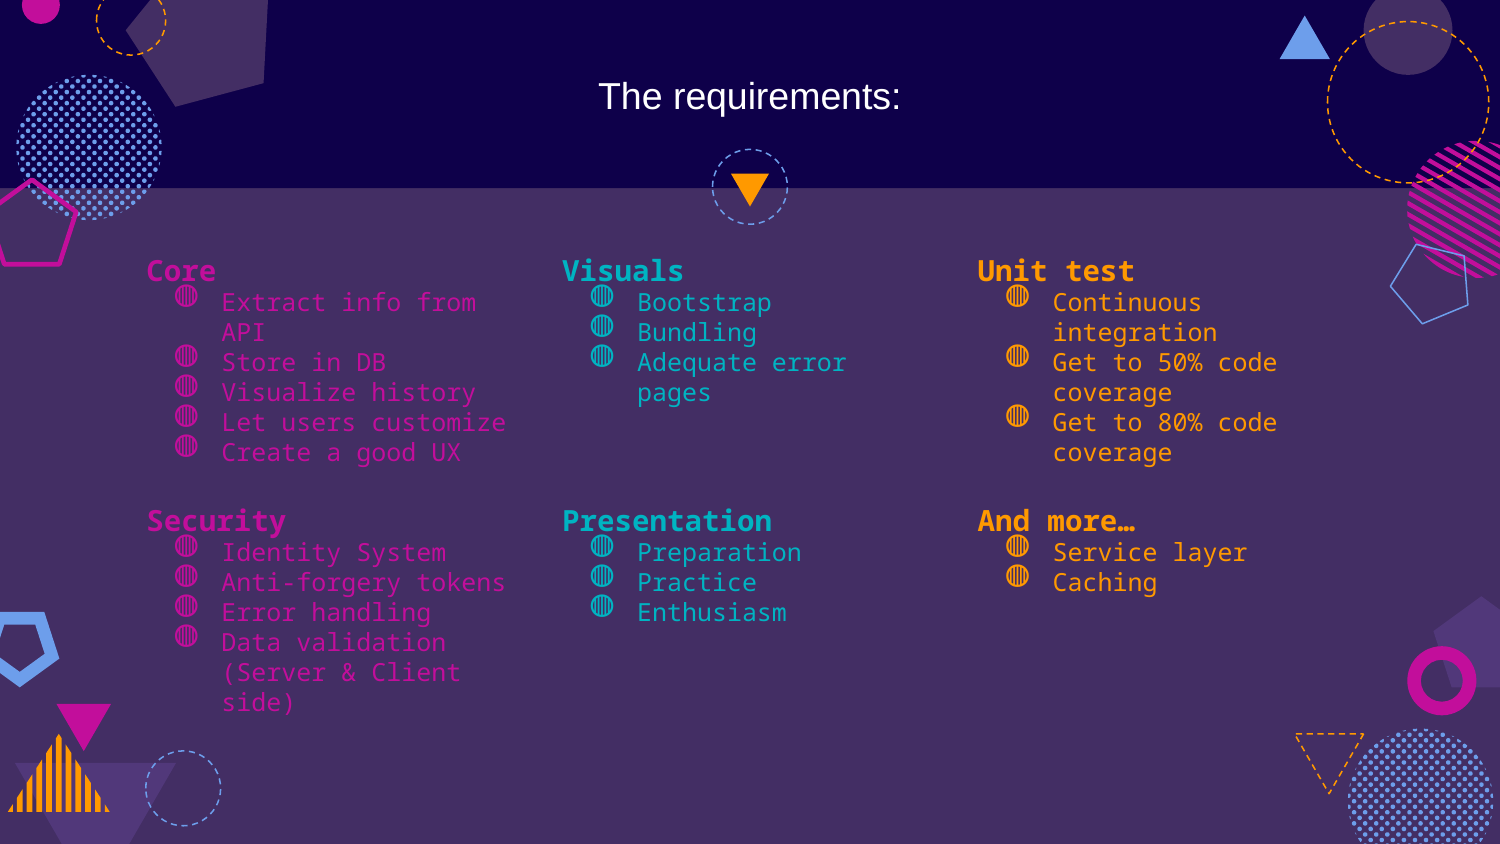

# The requirements:
Core
Extract info from API
Store in DB
Visualize history
Let users customize
Create a good UX
Visuals
Bootstrap
Bundling
Adequate error pages
Unit test
Continuous integration
Get to 50% code coverage
Get to 80% code coverage
Security
Identity System
Anti-forgery tokens
Error handling
Data validation (Server & Client side)
Presentation
Preparation
Practice
Enthusiasm

And more…
Service layer
Caching